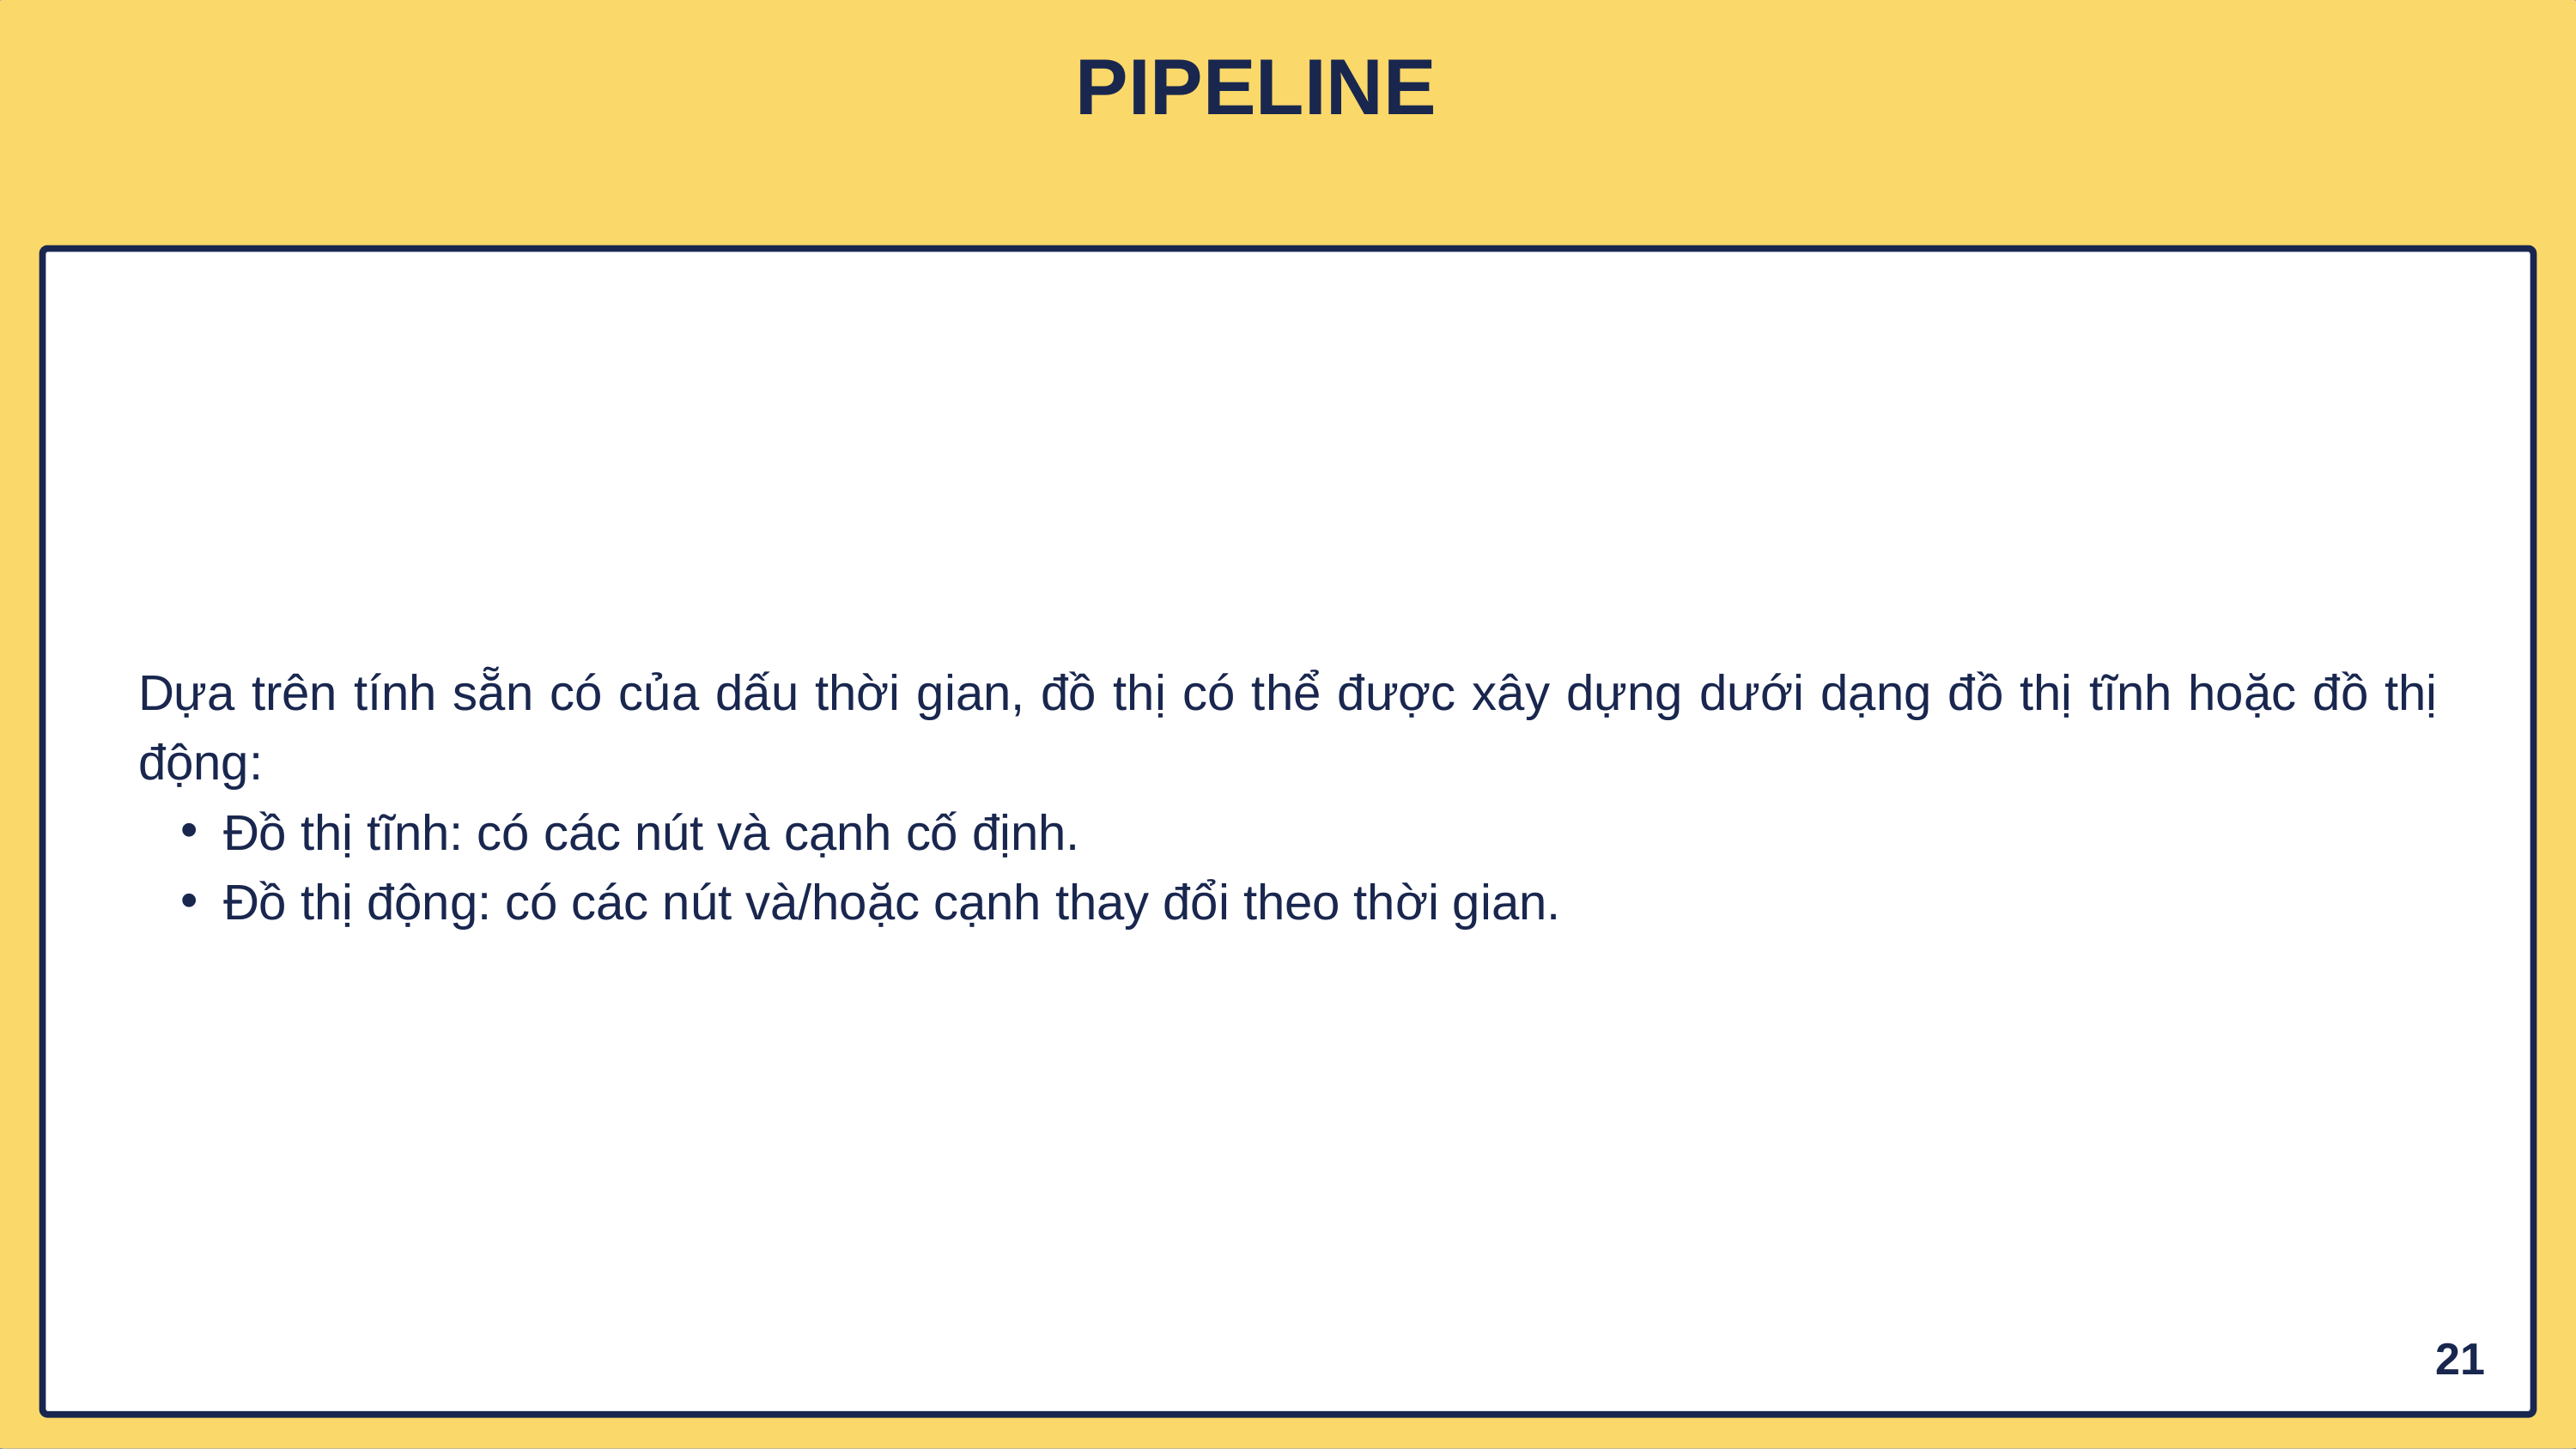

PIPELINE
Dựa trên tính sẵn có của dấu thời gian, đồ thị có thể được xây dựng dưới dạng đồ thị tĩnh hoặc đồ thị động:
Đồ thị tĩnh: có các nút và cạnh cố định.
Đồ thị động: có các nút và/hoặc cạnh thay đổi theo thời gian.

21